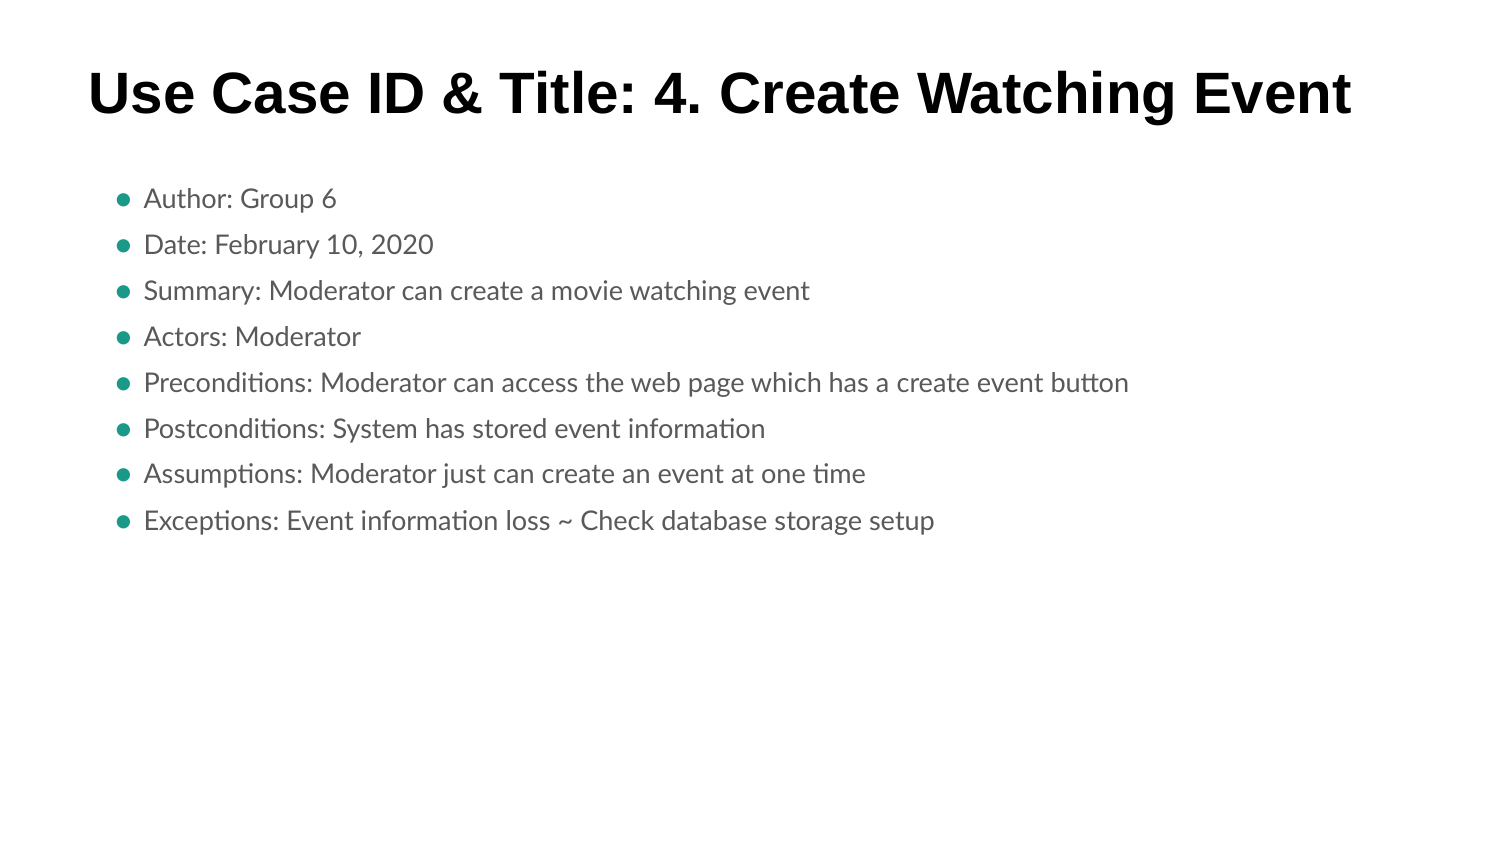

# Use Case ID & Title: 4. Create Watching Event
Author: Group 6
Date: February 10, 2020
Summary: Moderator can create a movie watching event
Actors: Moderator
Preconditions: Moderator can access the web page which has a create event button
Postconditions: System has stored event information
Assumptions: Moderator just can create an event at one time
Exceptions: Event information loss ~ Check database storage setup